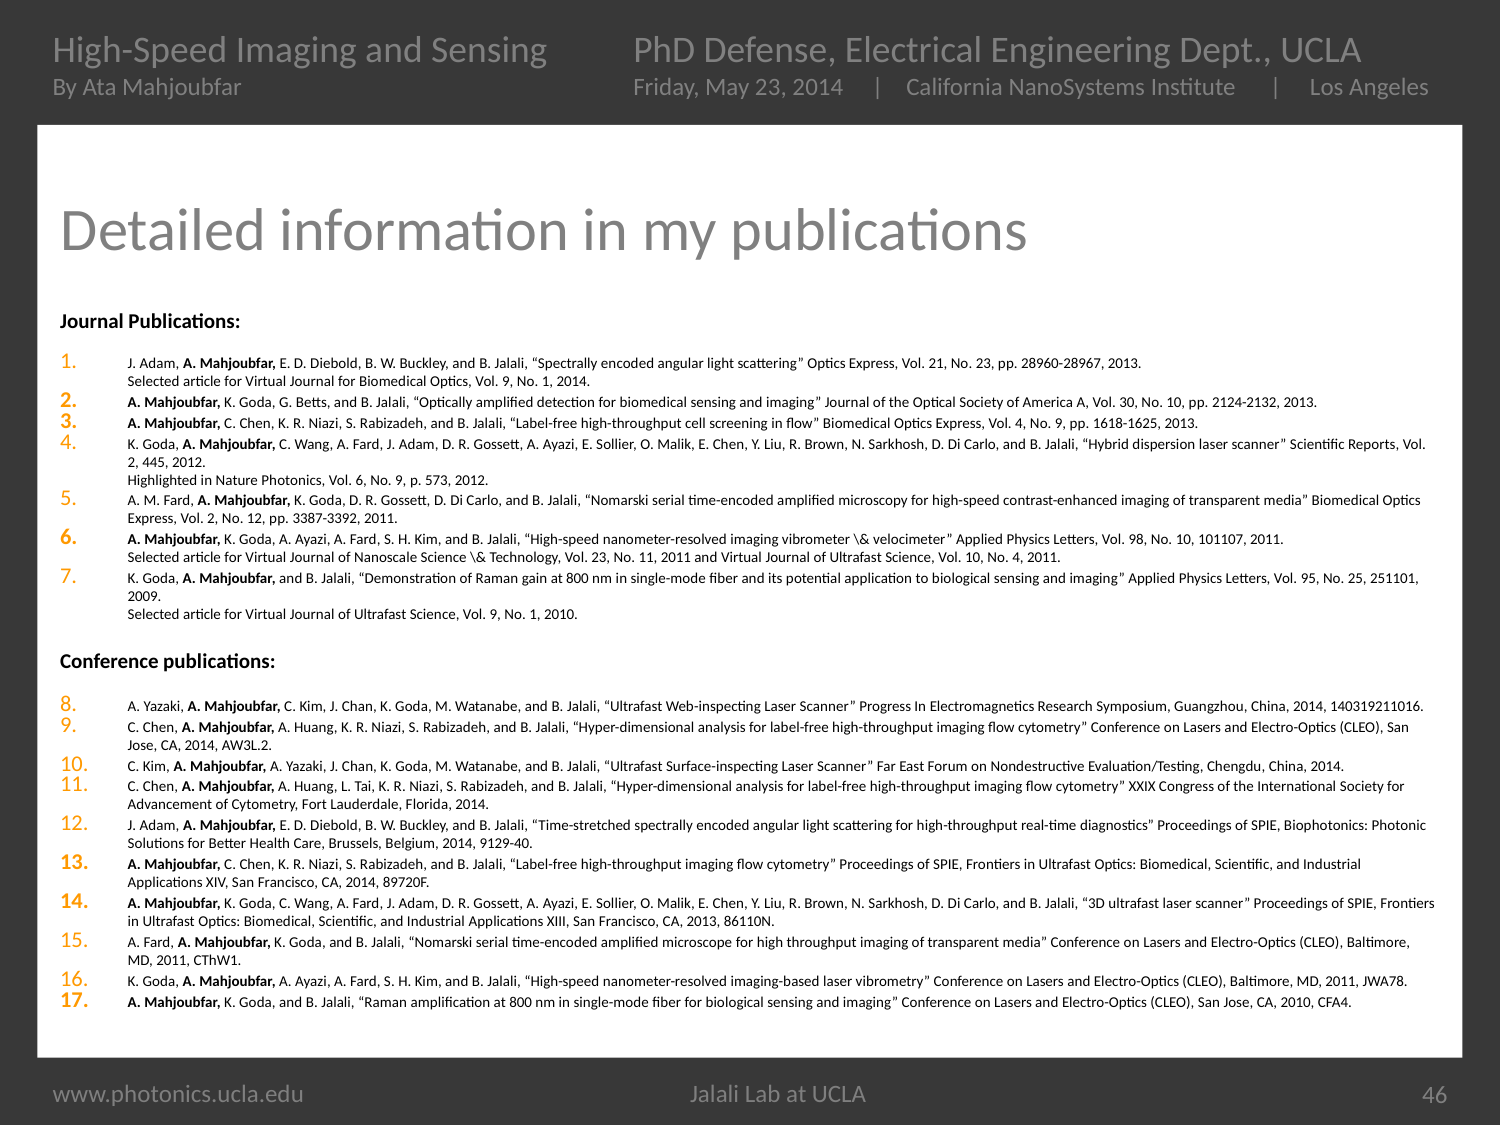

# Detailed information in my publications
Journal Publications:
J. Adam, A. Mahjoubfar, E. D. Diebold, B. W. Buckley, and B. Jalali, “Spectrally encoded angular light scattering” Optics Express, Vol. 21, No. 23, pp. 28960-28967, 2013.
Selected article for Virtual Journal for Biomedical Optics, Vol. 9, No. 1, 2014.
A. Mahjoubfar, K. Goda, G. Betts, and B. Jalali, “Optically amplified detection for biomedical sensing and imaging” Journal of the Optical Society of America A, Vol. 30, No. 10, pp. 2124-2132, 2013.
A. Mahjoubfar, C. Chen, K. R. Niazi, S. Rabizadeh, and B. Jalali, “Label-free high-throughput cell screening in flow” Biomedical Optics Express, Vol. 4, No. 9, pp. 1618-1625, 2013.
K. Goda, A. Mahjoubfar, C. Wang, A. Fard, J. Adam, D. R. Gossett, A. Ayazi, E. Sollier, O. Malik, E. Chen, Y. Liu, R. Brown, N. Sarkhosh, D. Di Carlo, and B. Jalali, “Hybrid dispersion laser scanner” Scientific Reports, Vol. 2, 445, 2012.
Highlighted in Nature Photonics, Vol. 6, No. 9, p. 573, 2012.
A. M. Fard, A. Mahjoubfar, K. Goda, D. R. Gossett, D. Di Carlo, and B. Jalali, “Nomarski serial time-encoded amplified microscopy for high-speed contrast-enhanced imaging of transparent media” Biomedical Optics Express, Vol. 2, No. 12, pp. 3387-3392, 2011.
A. Mahjoubfar, K. Goda, A. Ayazi, A. Fard, S. H. Kim, and B. Jalali, “High-speed nanometer-resolved imaging vibrometer \& velocimeter” Applied Physics Letters, Vol. 98, No. 10, 101107, 2011.
Selected article for Virtual Journal of Nanoscale Science \& Technology, Vol. 23, No. 11, 2011 and Virtual Journal of Ultrafast Science, Vol. 10, No. 4, 2011.
K. Goda, A. Mahjoubfar, and B. Jalali, “Demonstration of Raman gain at 800 nm in single-mode fiber and its potential application to biological sensing and imaging” Applied Physics Letters, Vol. 95, No. 25, 251101, 2009.
Selected article for Virtual Journal of Ultrafast Science, Vol. 9, No. 1, 2010.

Conference publications:
A. Yazaki, A. Mahjoubfar, C. Kim, J. Chan, K. Goda, M. Watanabe, and B. Jalali, “Ultrafast Web-inspecting Laser Scanner” Progress In Electromagnetics Research Symposium, Guangzhou, China, 2014, 140319211016.
C. Chen, A. Mahjoubfar, A. Huang, K. R. Niazi, S. Rabizadeh, and B. Jalali, “Hyper-dimensional analysis for label-free high-throughput imaging flow cytometry” Conference on Lasers and Electro-Optics (CLEO), San Jose, CA, 2014, AW3L.2.
C. Kim, A. Mahjoubfar, A. Yazaki, J. Chan, K. Goda, M. Watanabe, and B. Jalali, “Ultrafast Surface-inspecting Laser Scanner” Far East Forum on Nondestructive Evaluation/Testing, Chengdu, China, 2014.
C. Chen, A. Mahjoubfar, A. Huang, L. Tai, K. R. Niazi, S. Rabizadeh, and B. Jalali, “Hyper-dimensional analysis for label-free high-throughput imaging flow cytometry” XXIX Congress of the International Society for Advancement of Cytometry, Fort Lauderdale, Florida, 2014.
J. Adam, A. Mahjoubfar, E. D. Diebold, B. W. Buckley, and B. Jalali, “Time-stretched spectrally encoded angular light scattering for high-throughput real-time diagnostics” Proceedings of SPIE, Biophotonics: Photonic Solutions for Better Health Care, Brussels, Belgium, 2014, 9129-40.
A. Mahjoubfar, C. Chen, K. R. Niazi, S. Rabizadeh, and B. Jalali, “Label-free high-throughput imaging flow cytometry” Proceedings of SPIE, Frontiers in Ultrafast Optics: Biomedical, Scientific, and Industrial Applications XIV, San Francisco, CA, 2014, 89720F.
A. Mahjoubfar, K. Goda, C. Wang, A. Fard, J. Adam, D. R. Gossett, A. Ayazi, E. Sollier, O. Malik, E. Chen, Y. Liu, R. Brown, N. Sarkhosh, D. Di Carlo, and B. Jalali, “3D ultrafast laser scanner” Proceedings of SPIE, Frontiers in Ultrafast Optics: Biomedical, Scientific, and Industrial Applications XIII, San Francisco, CA, 2013, 86110N.
A. Fard, A. Mahjoubfar, K. Goda, and B. Jalali, “Nomarski serial time-encoded amplified microscope for high throughput imaging of transparent media” Conference on Lasers and Electro-Optics (CLEO), Baltimore, MD, 2011, CThW1.
K. Goda, A. Mahjoubfar, A. Ayazi, A. Fard, S. H. Kim, and B. Jalali, “High-speed nanometer-resolved imaging-based laser vibrometry” Conference on Lasers and Electro-Optics (CLEO), Baltimore, MD, 2011, JWA78.
A. Mahjoubfar, K. Goda, and B. Jalali, “Raman amplification at 800 nm in single-mode fiber for biological sensing and imaging” Conference on Lasers and Electro-Optics (CLEO), San Jose, CA, 2010, CFA4.
46